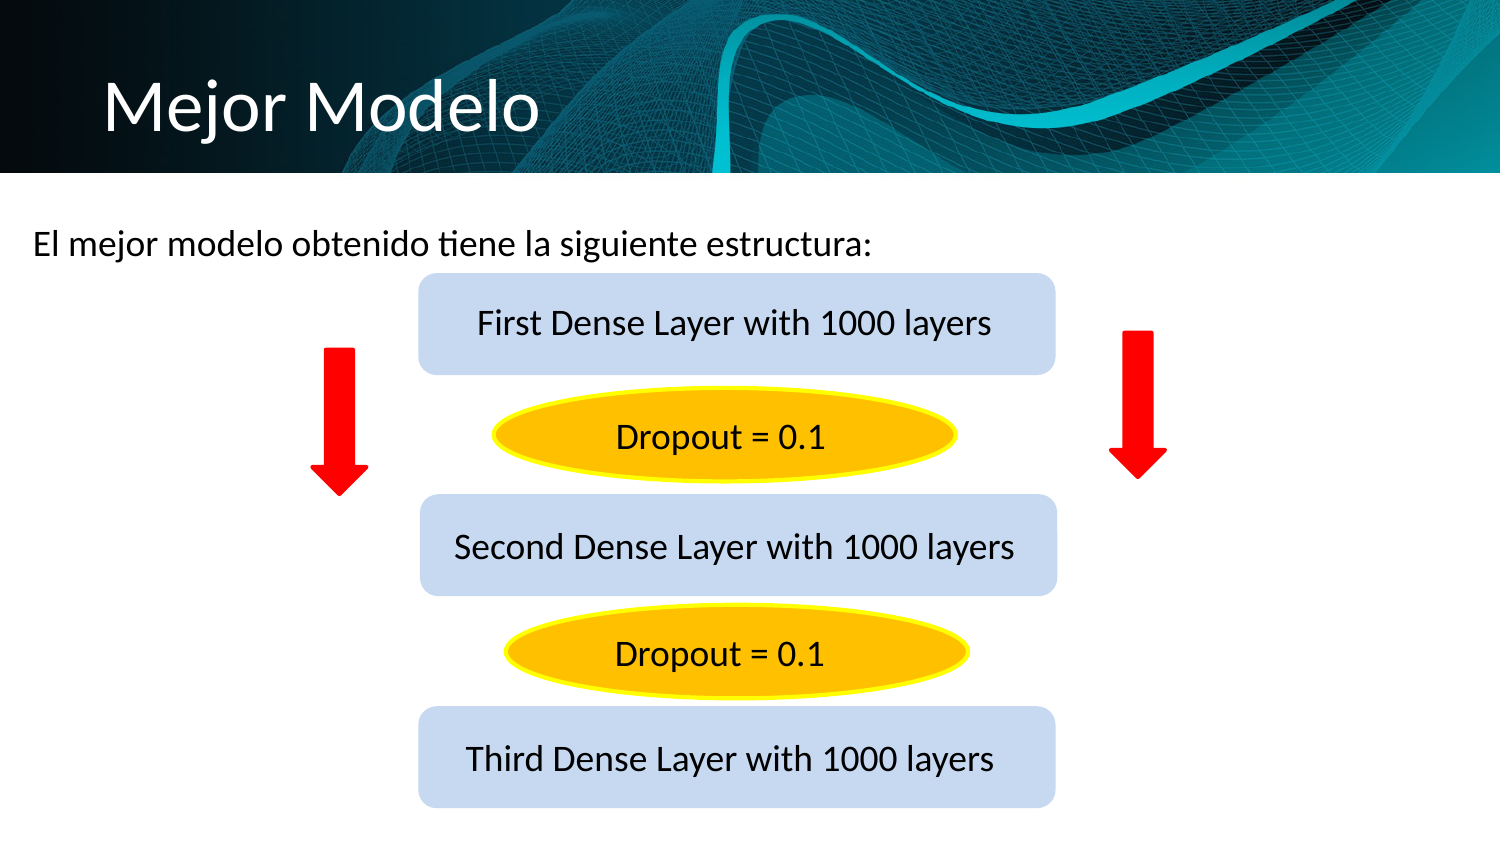

# Mejor Modelo
El mejor modelo obtenido tiene la siguiente estructura:

First Dense Layer with 1000 layers

Dropout = 0.1

Second Dense Layer with 1000 layers

Dropout = 0.1

Third Dense Layer with 1000 layers